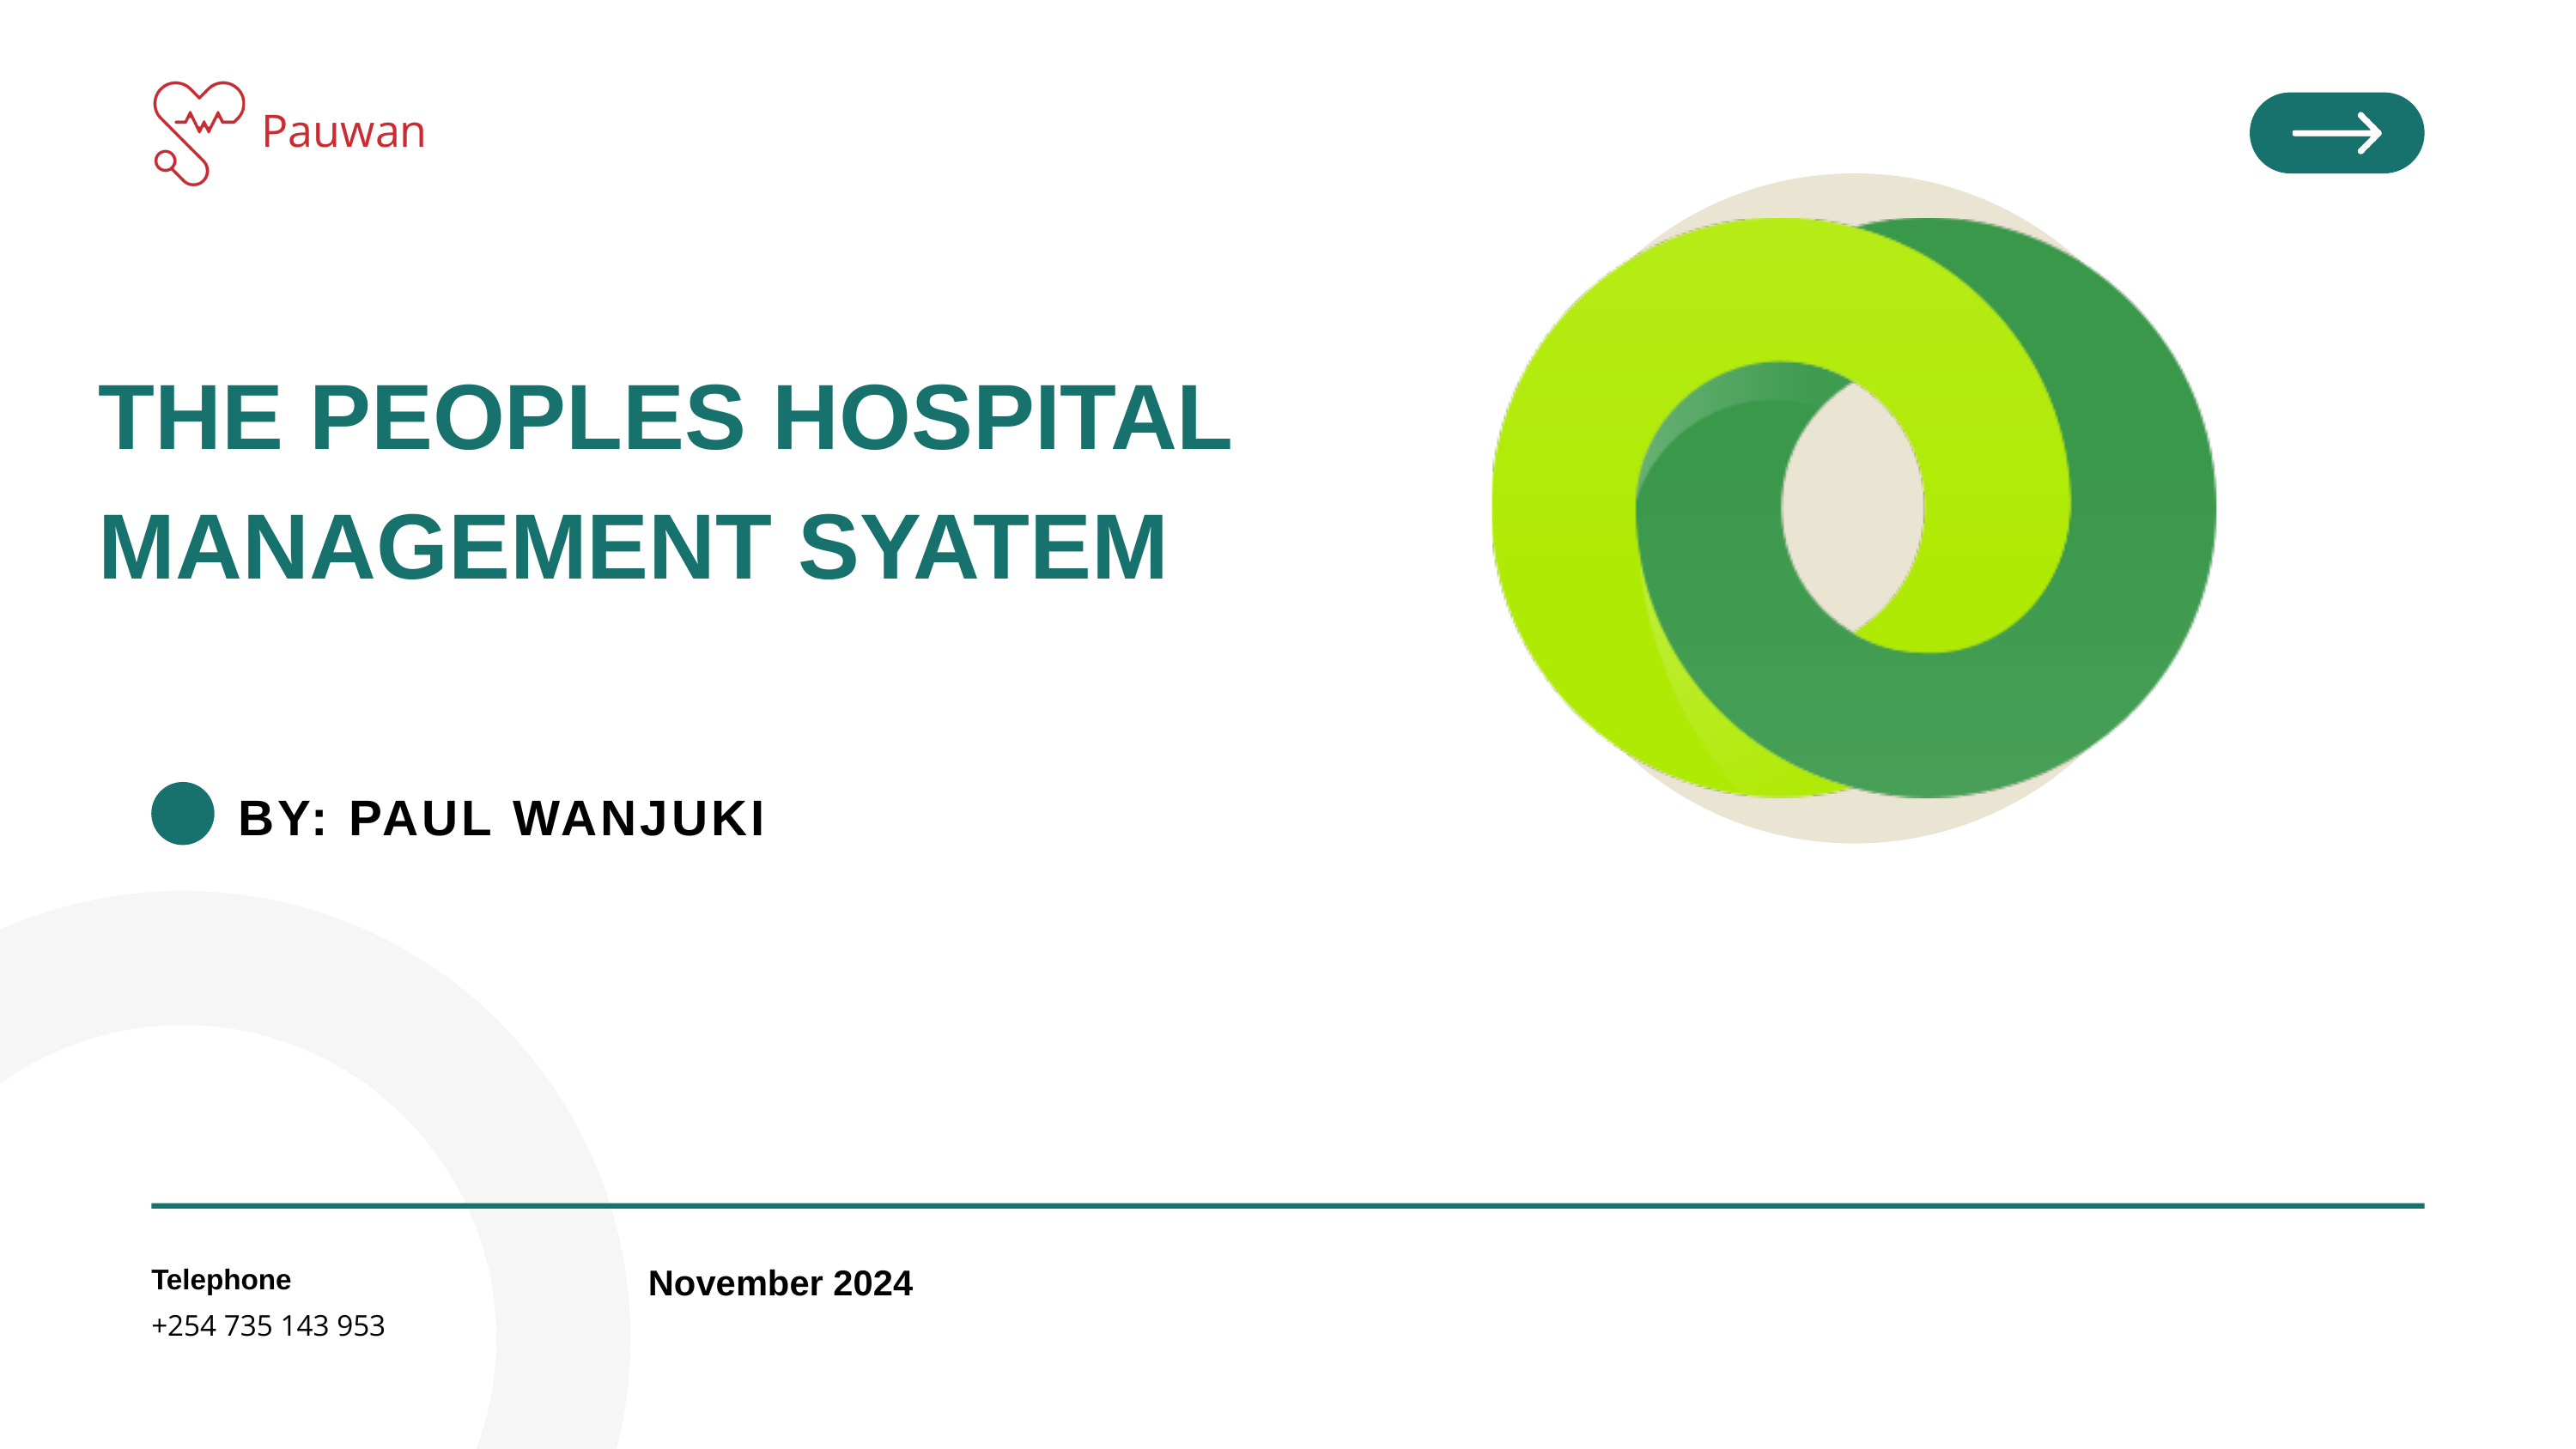

Pauwan

THE PEOPLES HOSPITAL MANAGEMENT SYATEM
BY: PAUL WANJUKI

November 2024
Telephone
+254 735 143 953